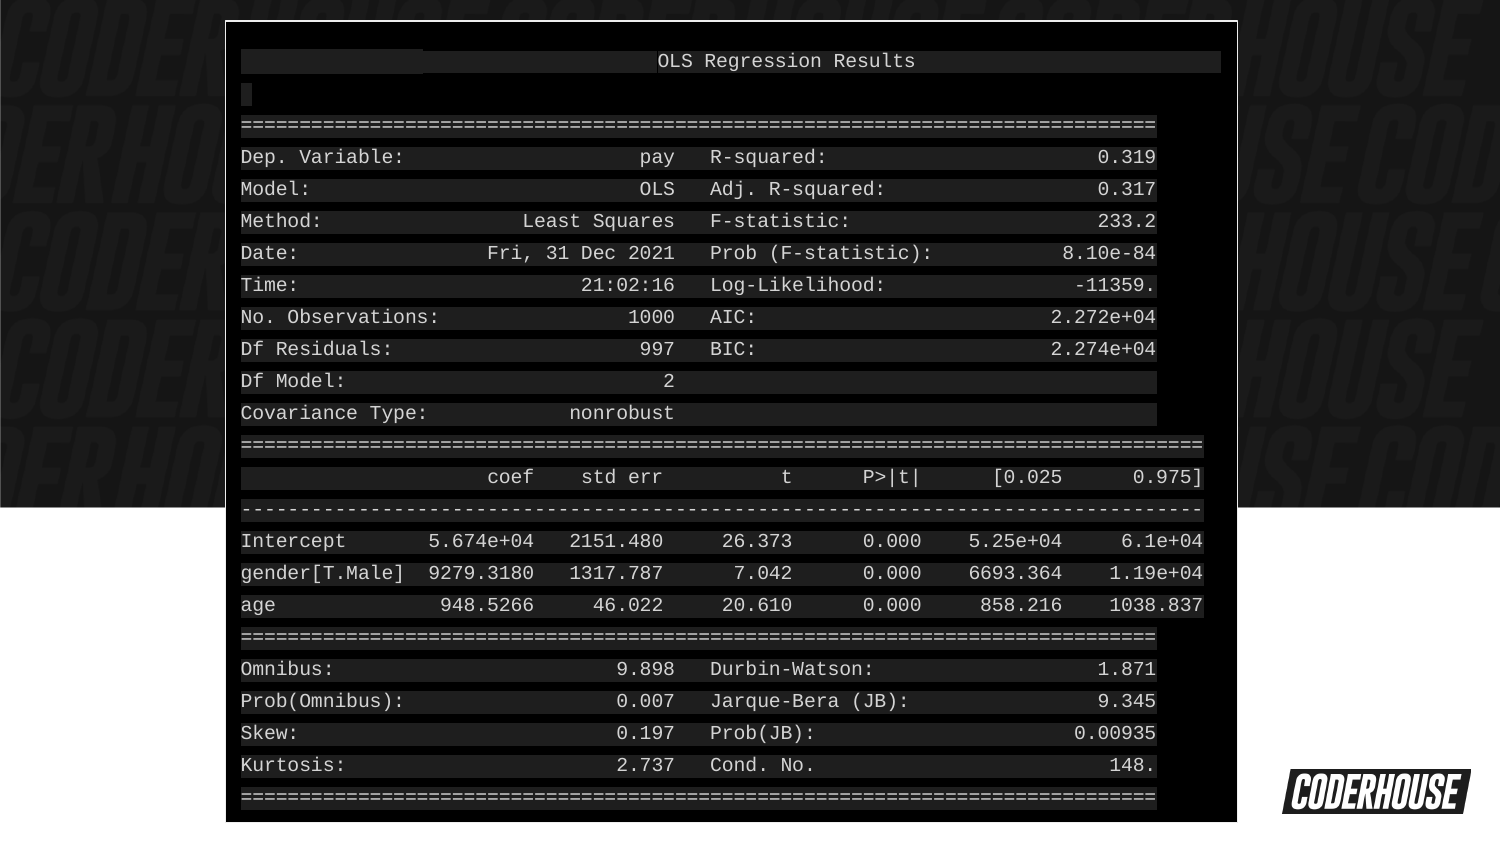

OLS Regression Results
==============================================================================
Dep. Variable:                    pay   R-squared:                       0.319
Model:                            OLS   Adj. R-squared:                  0.317
Method:                 Least Squares   F-statistic:                     233.2
Date:                Fri, 31 Dec 2021   Prob (F-statistic):           8.10e-84
Time:                        21:02:16   Log-Likelihood:                -11359.
No. Observations:                1000   AIC:                         2.272e+04
Df Residuals:                     997   BIC:                         2.274e+04
Df Model:                           2
Covariance Type:            nonrobust
==================================================================================
                     coef    std err          t      P>|t|      [0.025      0.975]
----------------------------------------------------------------------------------
Intercept       5.674e+04   2151.480     26.373      0.000    5.25e+04     6.1e+04
gender[T.Male]  9279.3180   1317.787      7.042      0.000    6693.364    1.19e+04
age              948.5266     46.022     20.610      0.000     858.216    1038.837
==============================================================================
Omnibus:                        9.898   Durbin-Watson:                   1.871
Prob(Omnibus):                  0.007   Jarque-Bera (JB):                9.345
Skew:                           0.197   Prob(JB):                      0.00935
Kurtosis:                       2.737   Cond. No.                         148.
==============================================================================

REEMPLAZAR
POR VIDEO